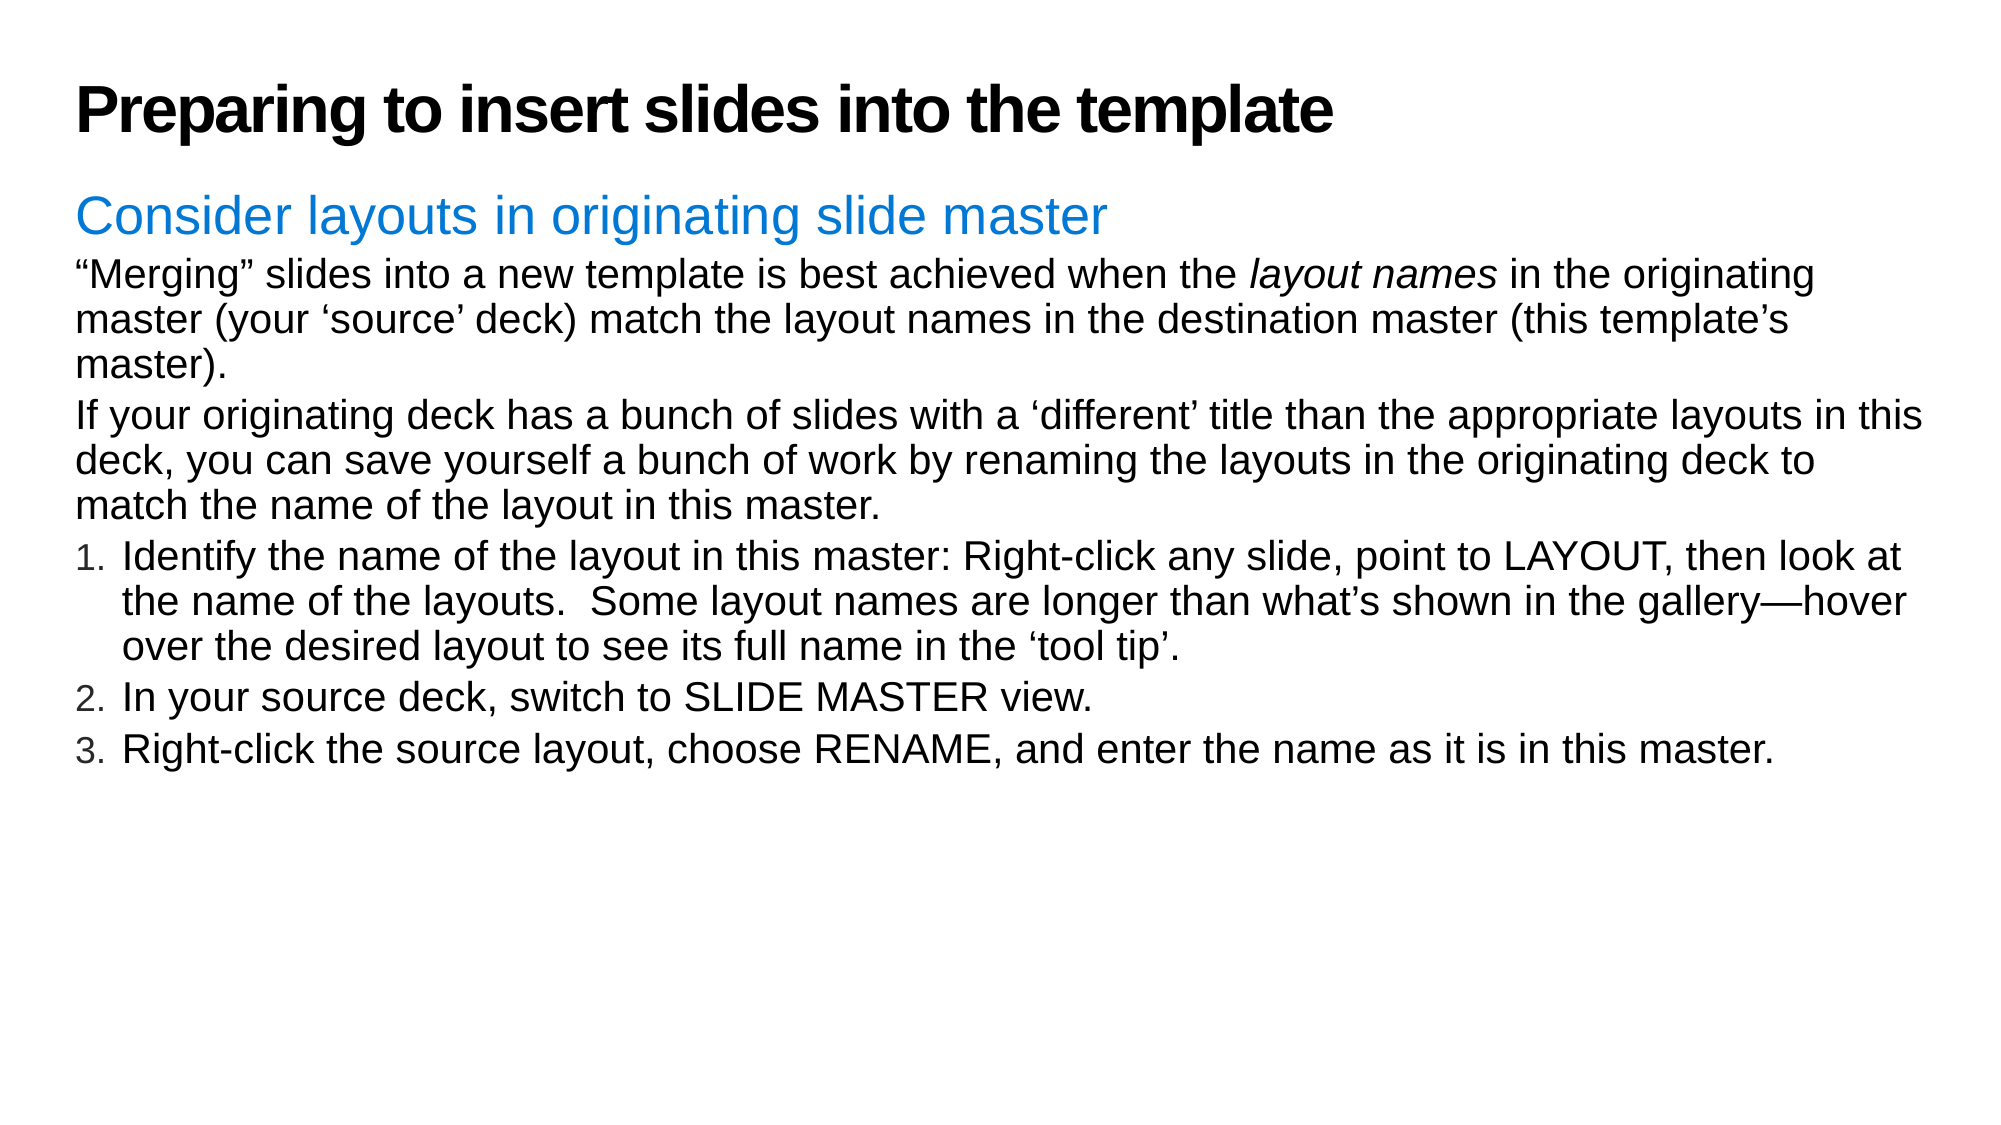

# Preparing to insert slides into the template
Consider layouts in originating slide master
“Merging” slides into a new template is best achieved when the layout names in the originating master (your ‘source’ deck) match the layout names in the destination master (this template’s master).
If your originating deck has a bunch of slides with a ‘different’ title than the appropriate layouts in this deck, you can save yourself a bunch of work by renaming the layouts in the originating deck to match the name of the layout in this master.
Identify the name of the layout in this master: Right-click any slide, point to LAYOUT, then look at the name of the layouts.  Some layout names are longer than what’s shown in the gallery—hover over the desired layout to see its full name in the ‘tool tip’.
In your source deck, switch to SLIDE MASTER view.
Right-click the source layout, choose RENAME, and enter the name as it is in this master.